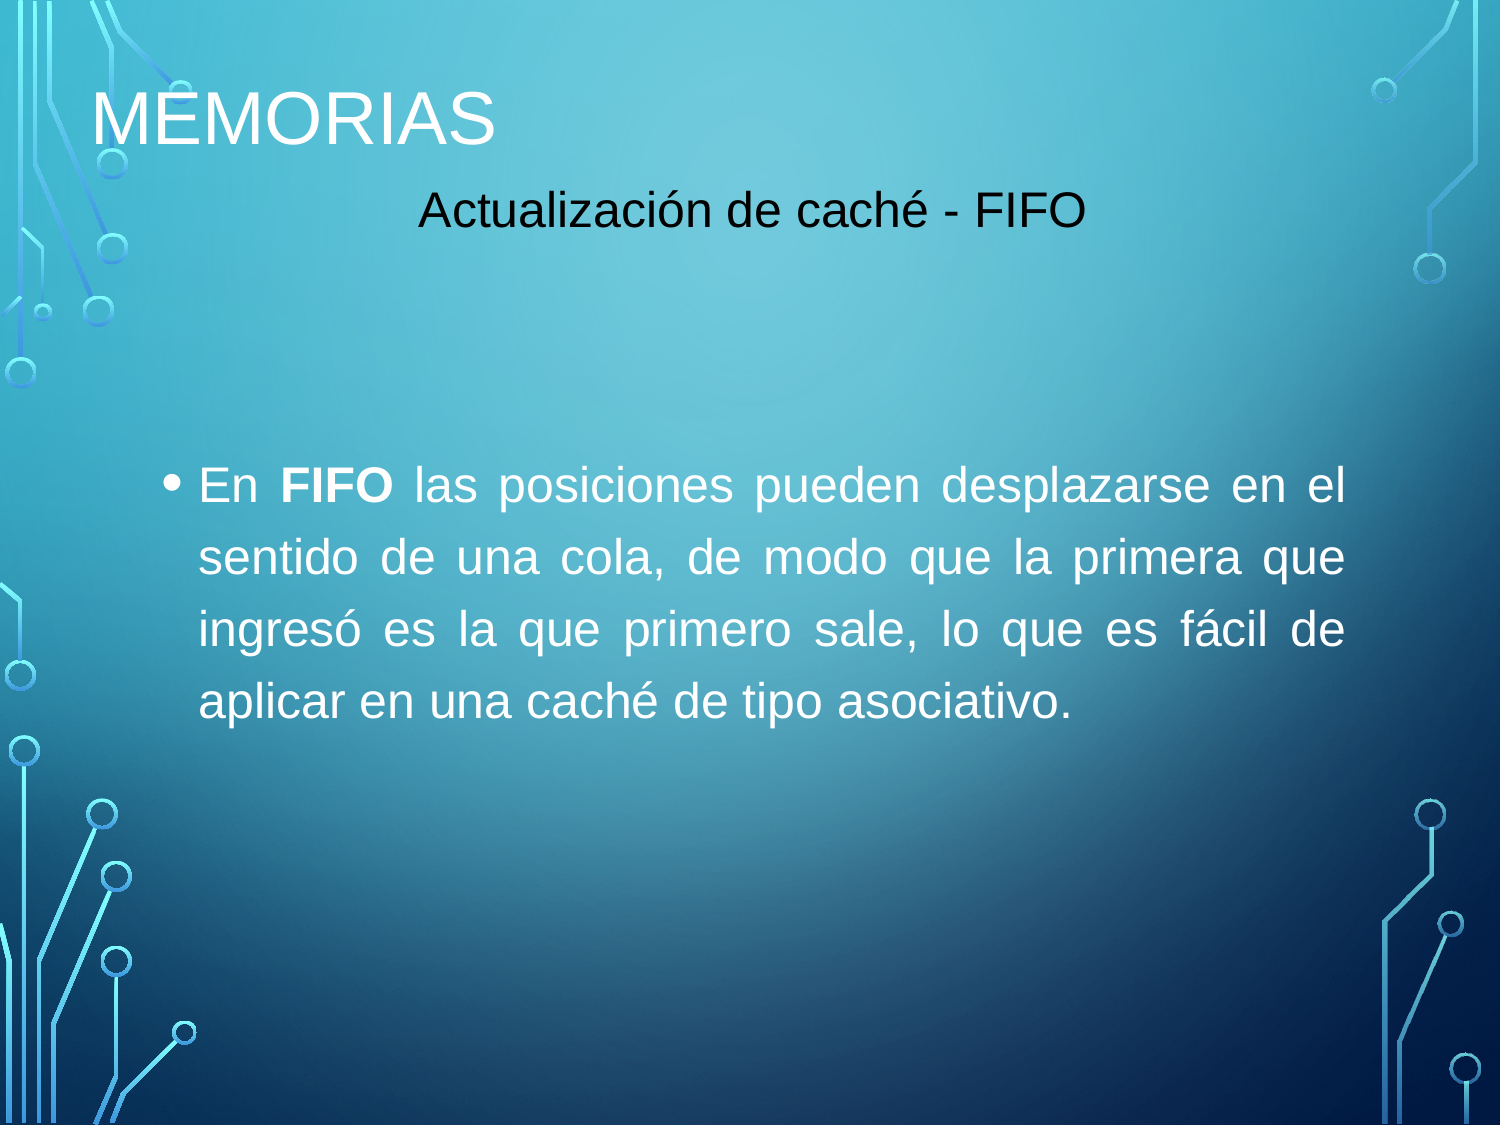

# Memorias
Actualización de caché - FIFO
En FIFO las posiciones pueden desplazarse en el sentido de una cola, de modo que la primera que ingresó es la que primero sale, lo que es fácil de aplicar en una caché de tipo asociativo.